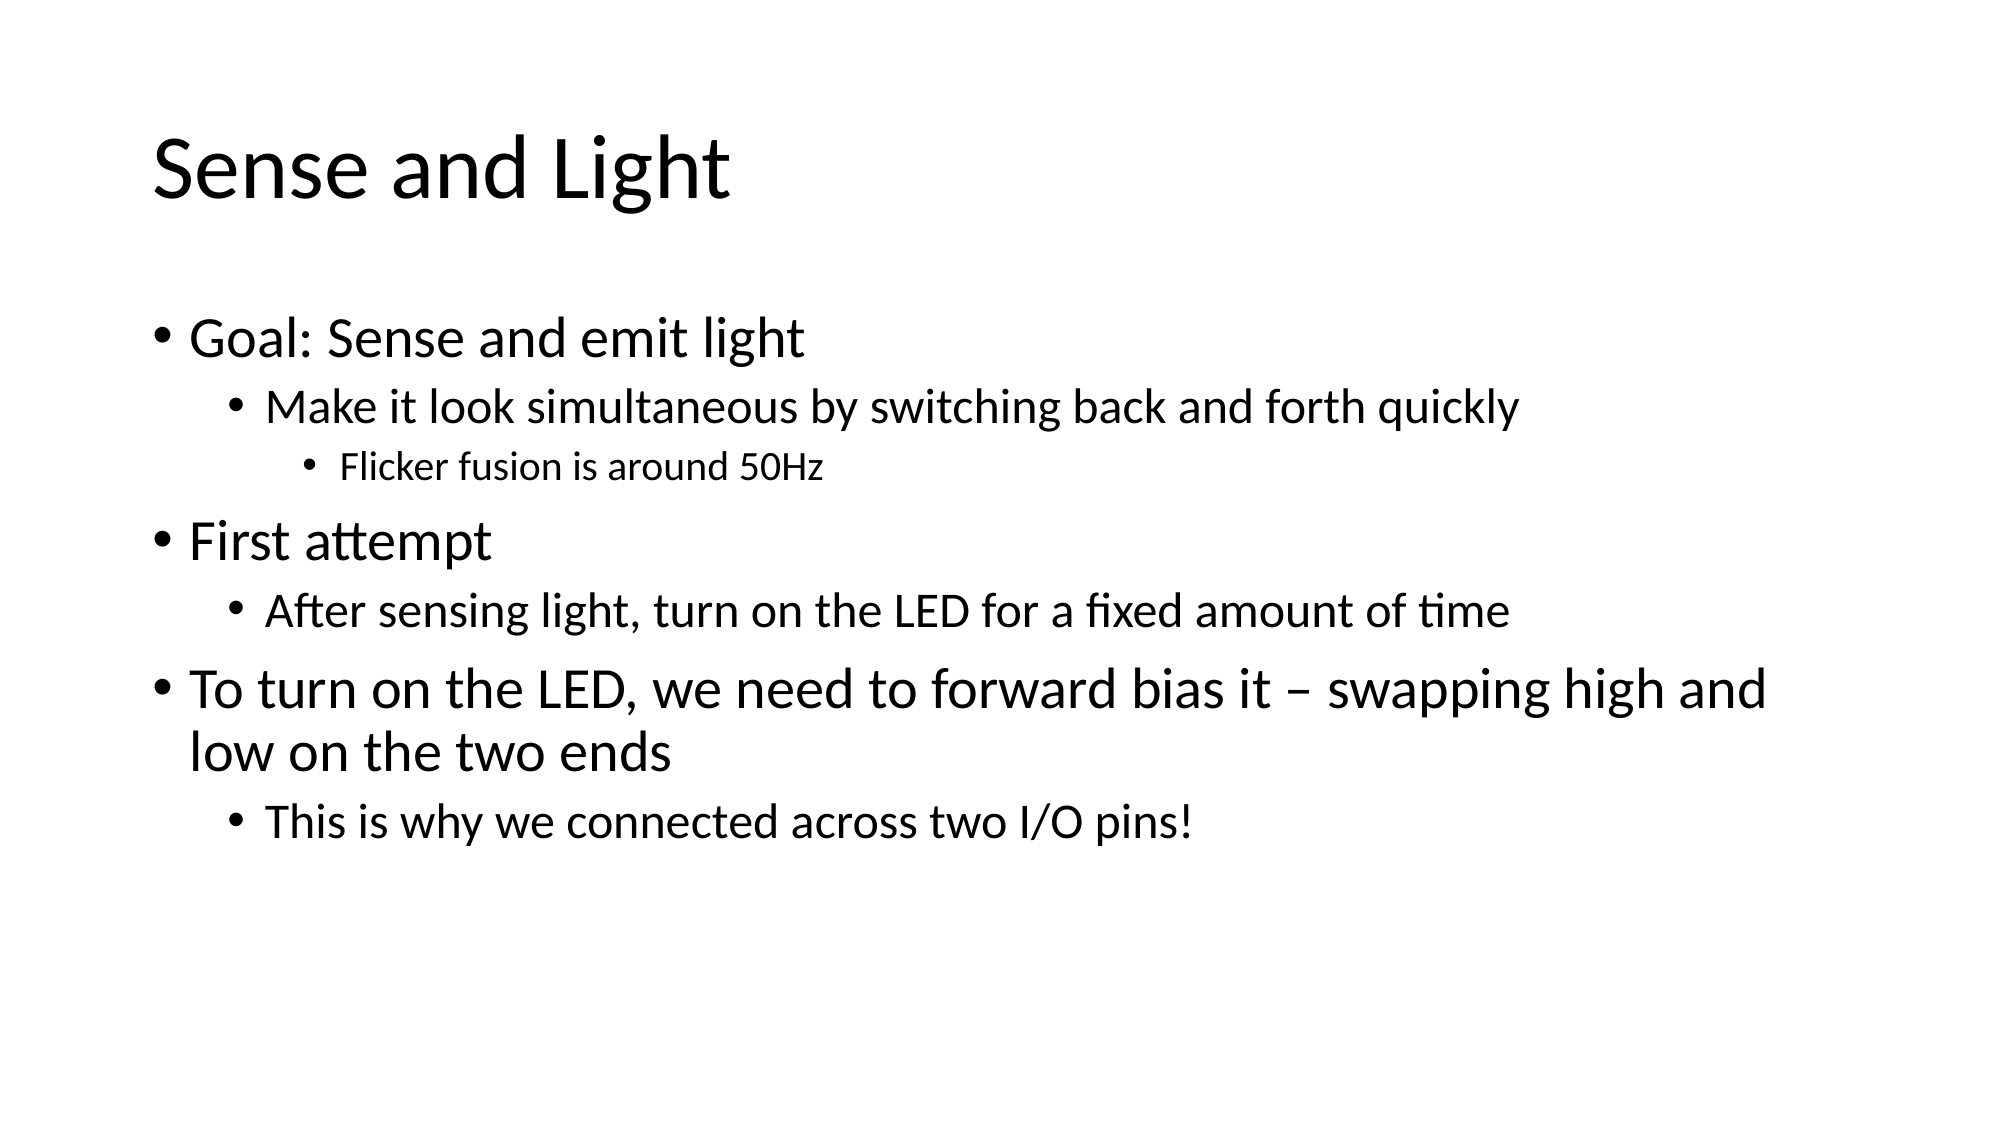

# Sense and Light
Goal: Sense and emit light
Make it look simultaneous by switching back and forth quickly
Flicker fusion is around 50Hz
First attempt
After sensing light, turn on the LED for a fixed amount of time
To turn on the LED, we need to forward bias it – swapping high and low on the two ends
This is why we connected across two I/O pins!